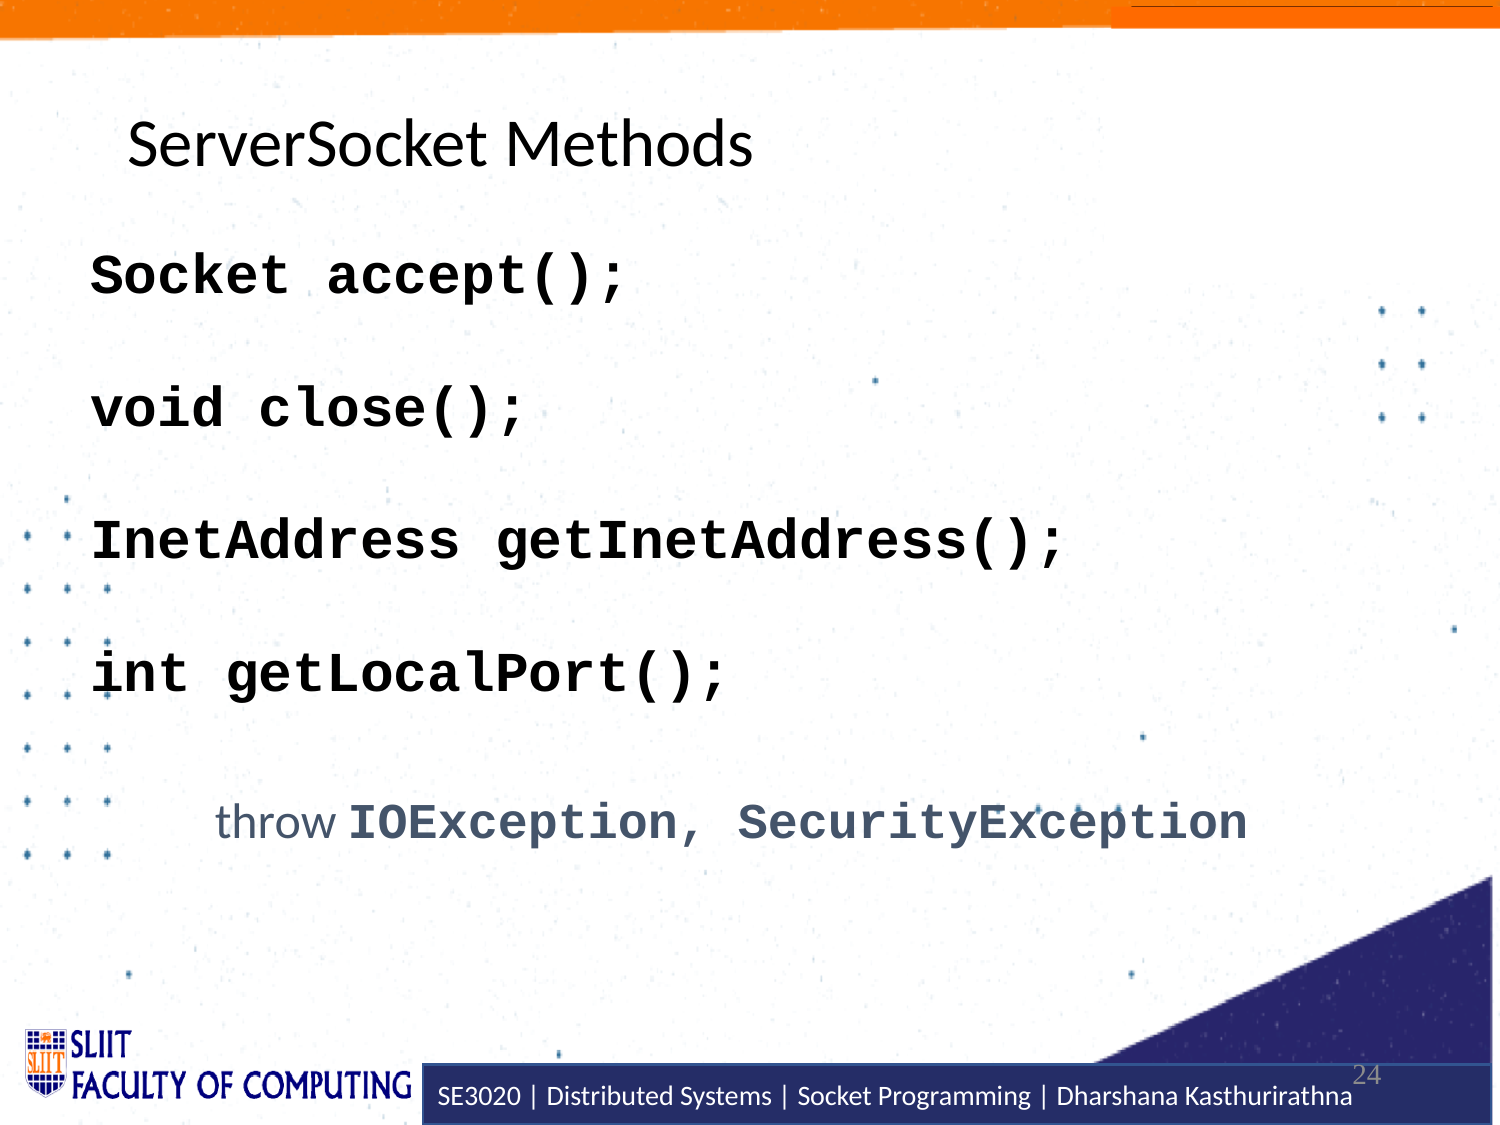

# ServerSocket Methods
Socket accept();

void close();

InetAddress getInetAddress();

int getLocalPort();

throw IOException, SecurityException

24